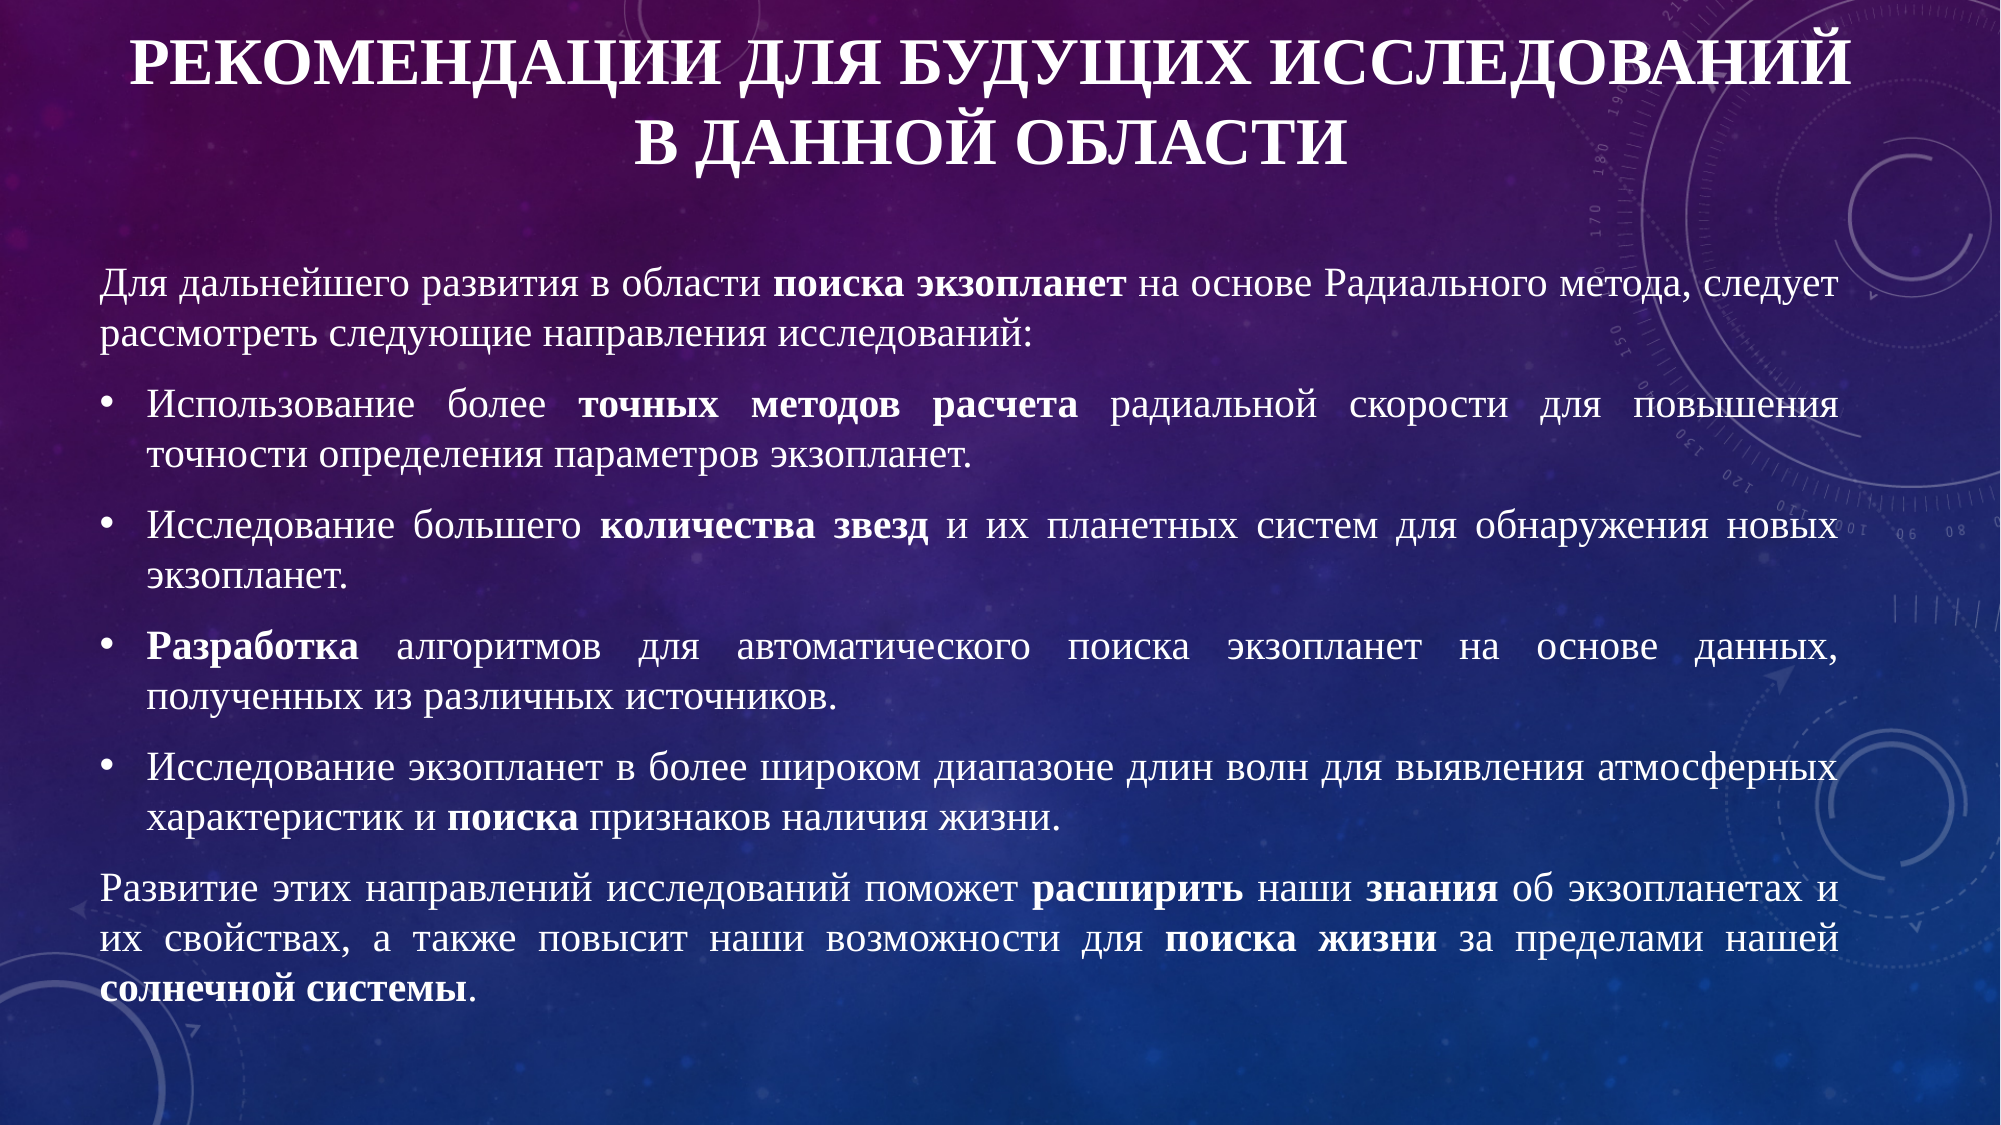

# РЕКОМЕНДАЦИИ ДЛЯ БУДУЩИХ ИССЛЕДОВАНИЙ В ДАННОЙ ОБЛАСТИ
Для дальнейшего развития в области поиска экзопланет на основе Радиального метода, следует рассмотреть следующие направления исследований:
Использование более точных методов расчета радиальной скорости для повышения точности определения параметров экзопланет.
Исследование большего количества звезд и их планетных систем для обнаружения новых экзопланет.
Разработка алгоритмов для автоматического поиска экзопланет на основе данных, полученных из различных источников.
Исследование экзопланет в более широком диапазоне длин волн для выявления атмосферных характеристик и поиска признаков наличия жизни.
Развитие этих направлений исследований поможет расширить наши знания об экзопланетах и их свойствах, а также повысит наши возможности для поиска жизни за пределами нашей солнечной системы.